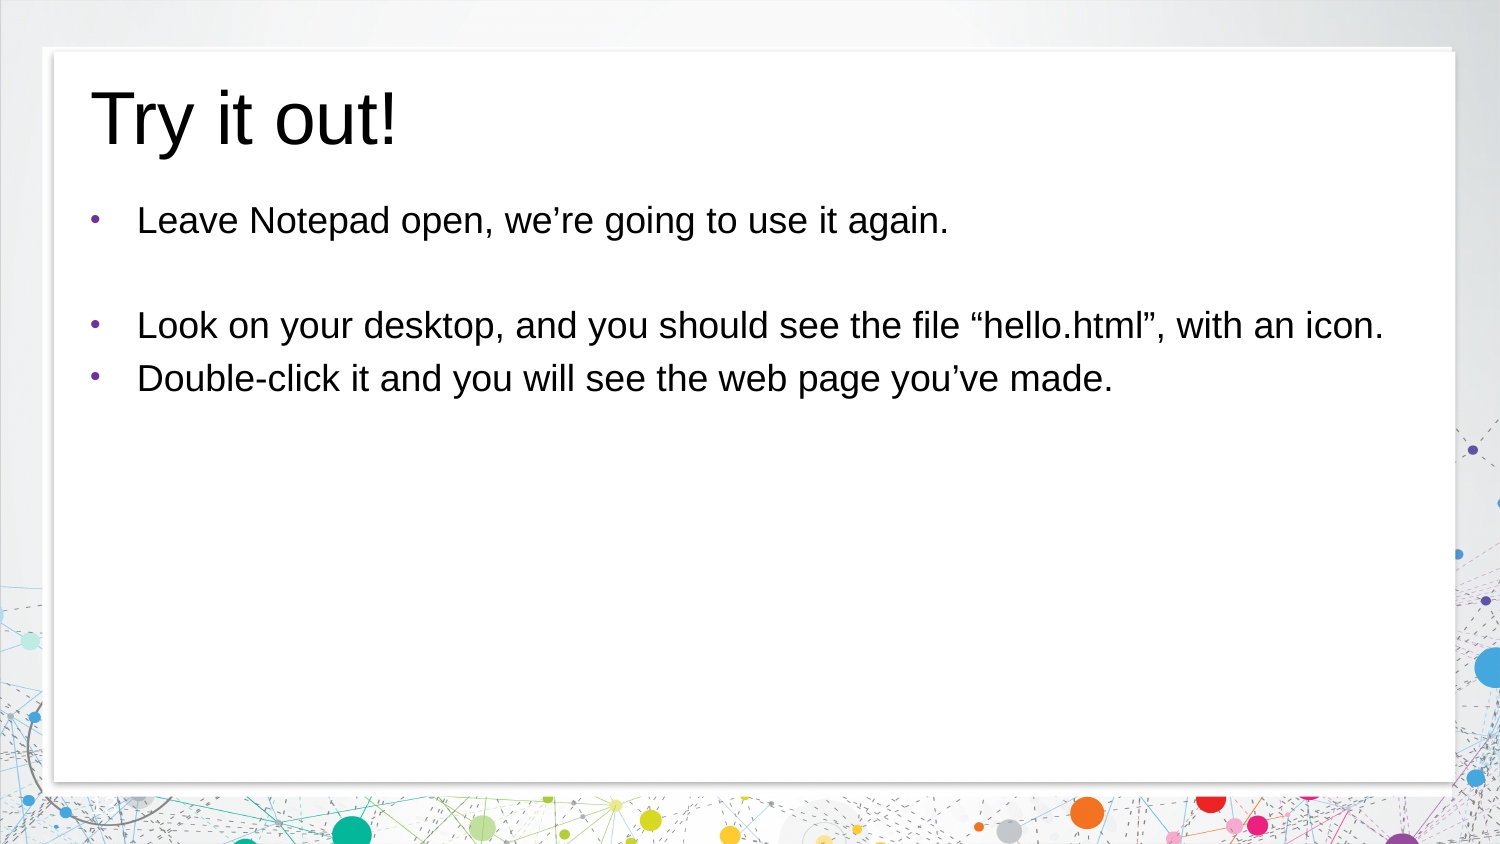

# Try it out!
Leave Notepad open, we’re going to use it again.

Look on your desktop, and you should see the file “hello.html”, with an icon.
Double-click it and you will see the web page you’ve made.
13